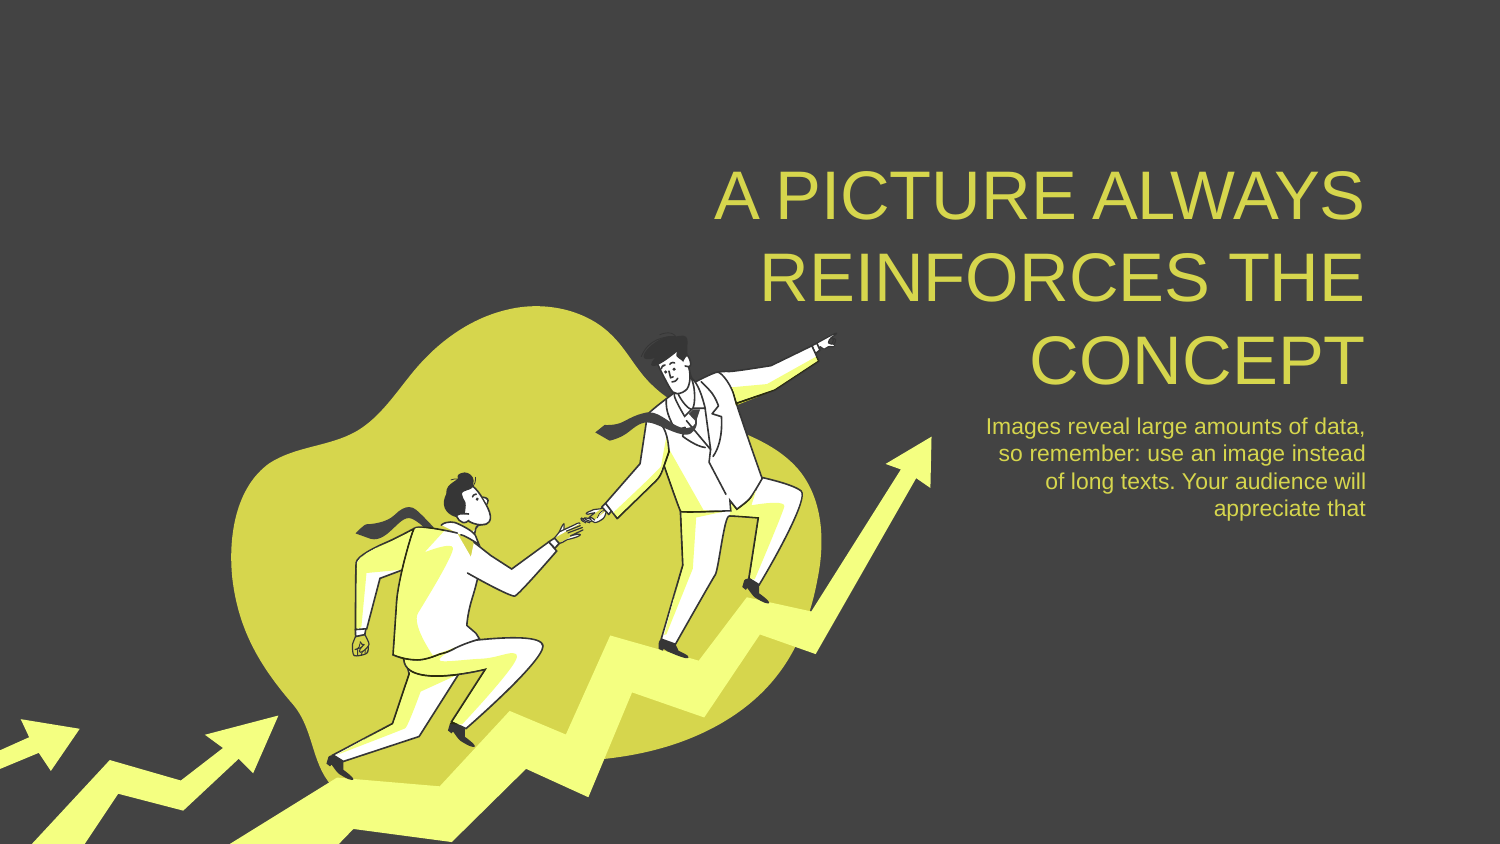

# A PICTURE ALWAYS REINFORCES THE CONCEPT

Images reveal large amounts of data, so remember: use an image instead of long texts. Your audience will appreciate that